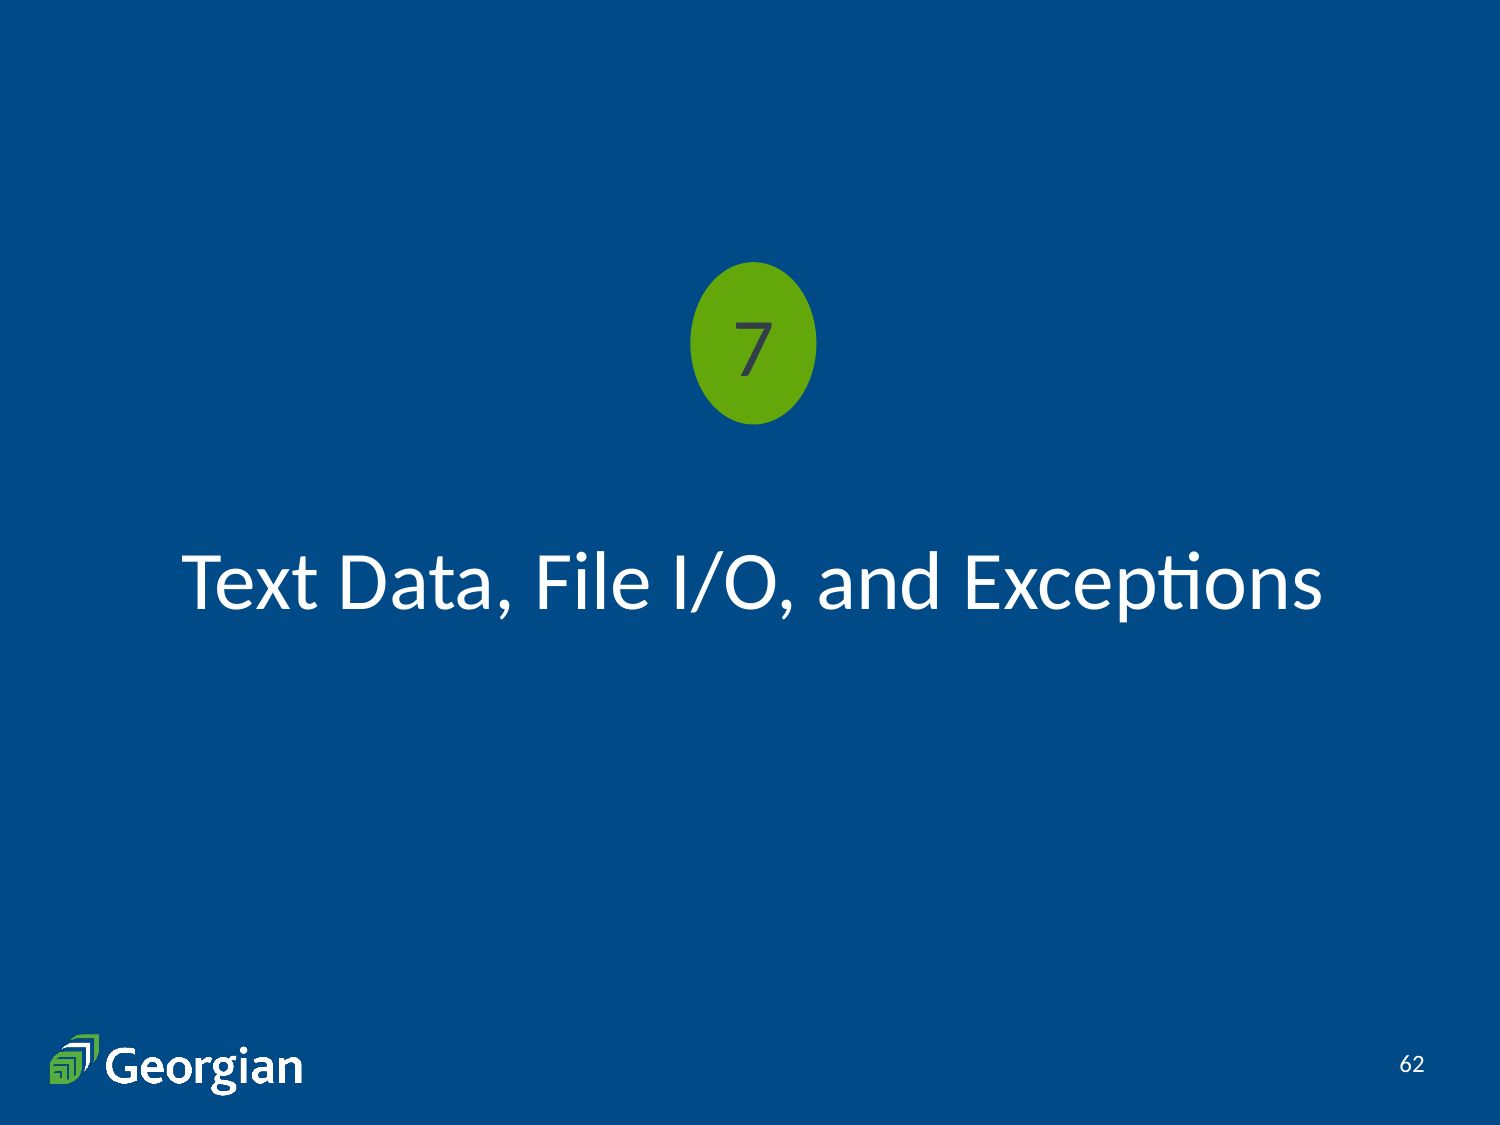

7
Text Data, File I/O, and Exceptions